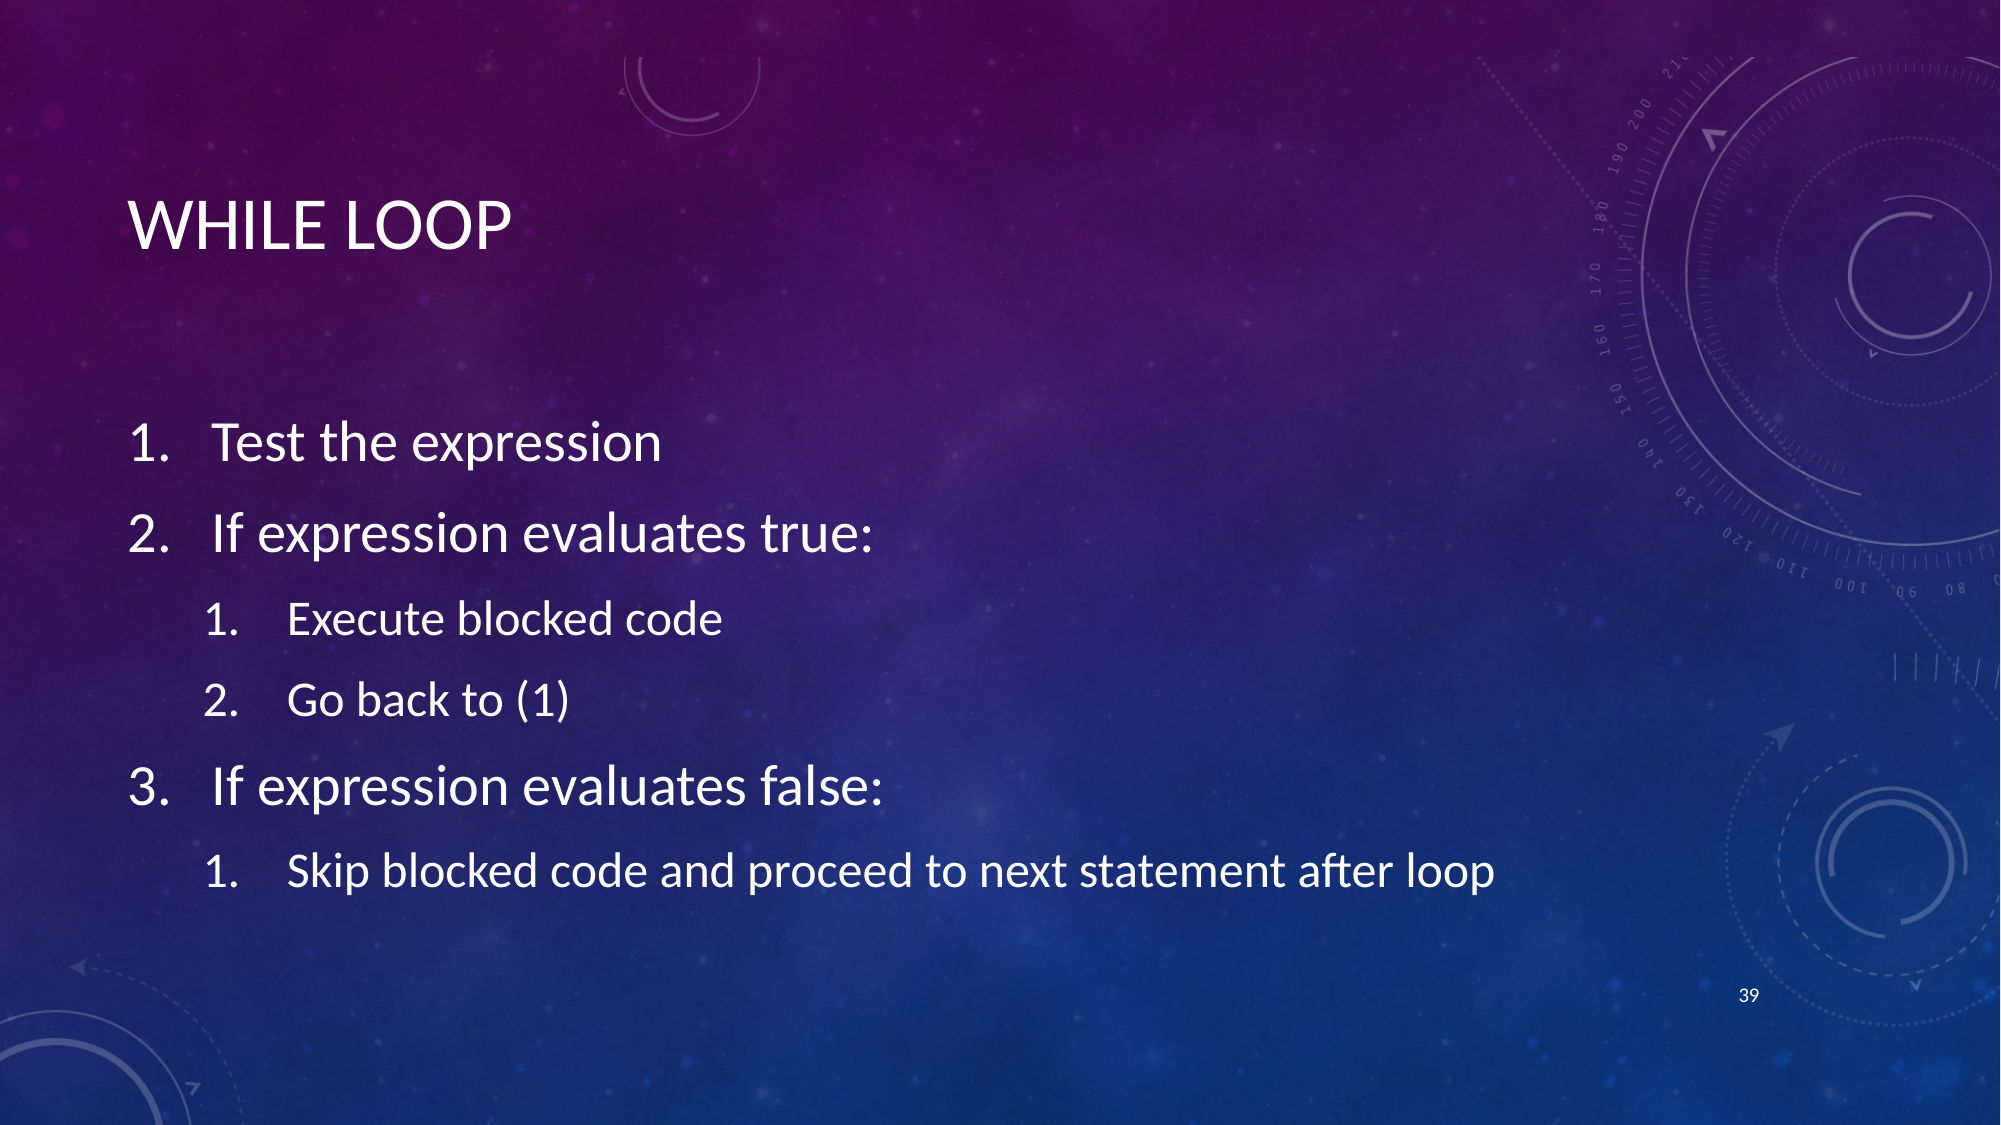

# While Loop
Test the expression
If expression evaluates true:
Execute blocked code
Go back to (1)
If expression evaluates false:
Skip blocked code and proceed to next statement after loop
39